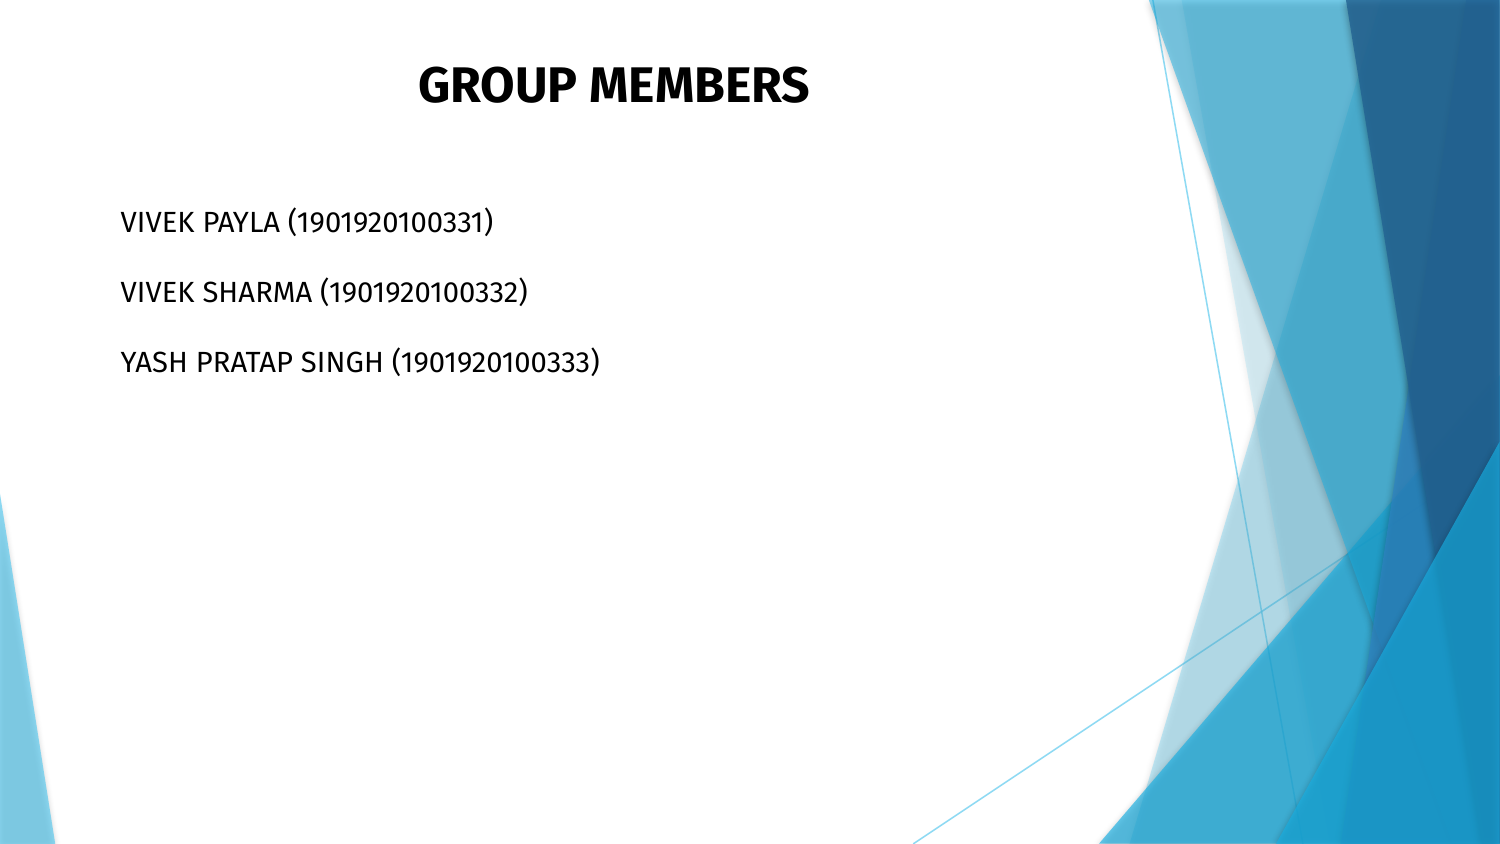

GROUP MEMBERS

VIVEK PAYLA (1901920100331)

VIVEK SHARMA (1901920100332)

YASH PRATAP SINGH (1901920100333)